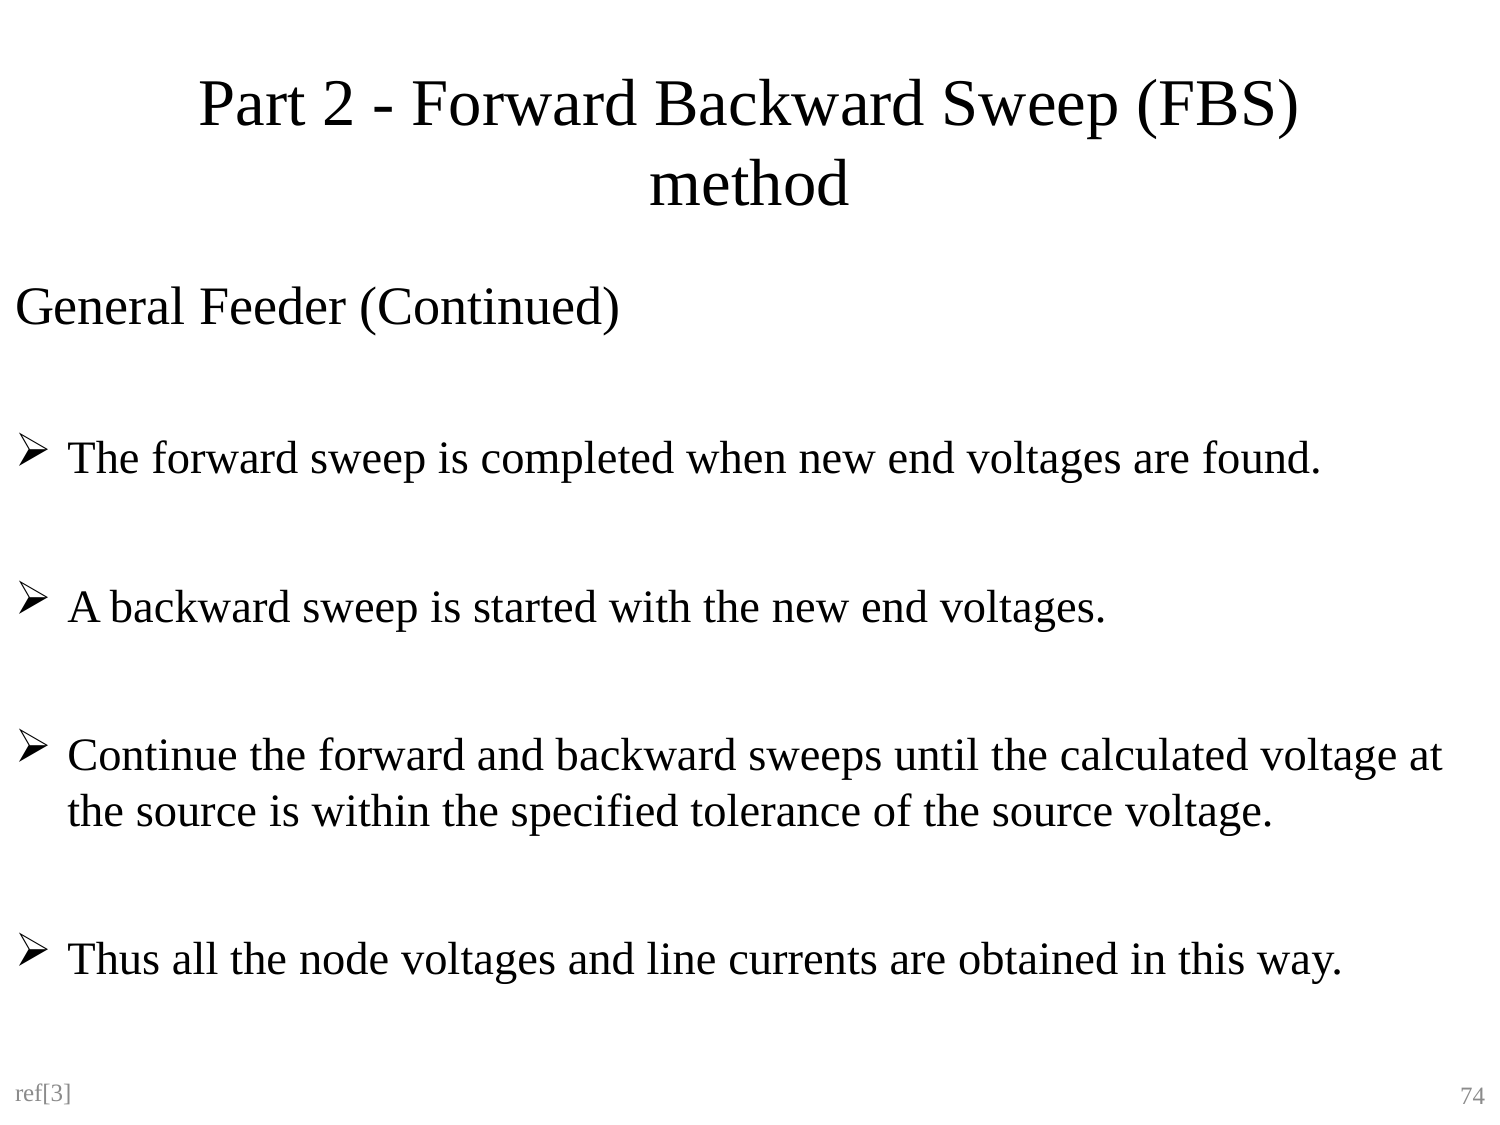

# Part 2 - Forward Backward Sweep (FBS) method
General Feeder (Continued)

The forward sweep is completed when new end voltages are found.

A backward sweep is started with the new end voltages.

Continue the forward and backward sweeps until the calculated voltage at the source is within the specified tolerance of the source voltage.

Thus all the node voltages and line currents are obtained in this way.

ref[3]
74